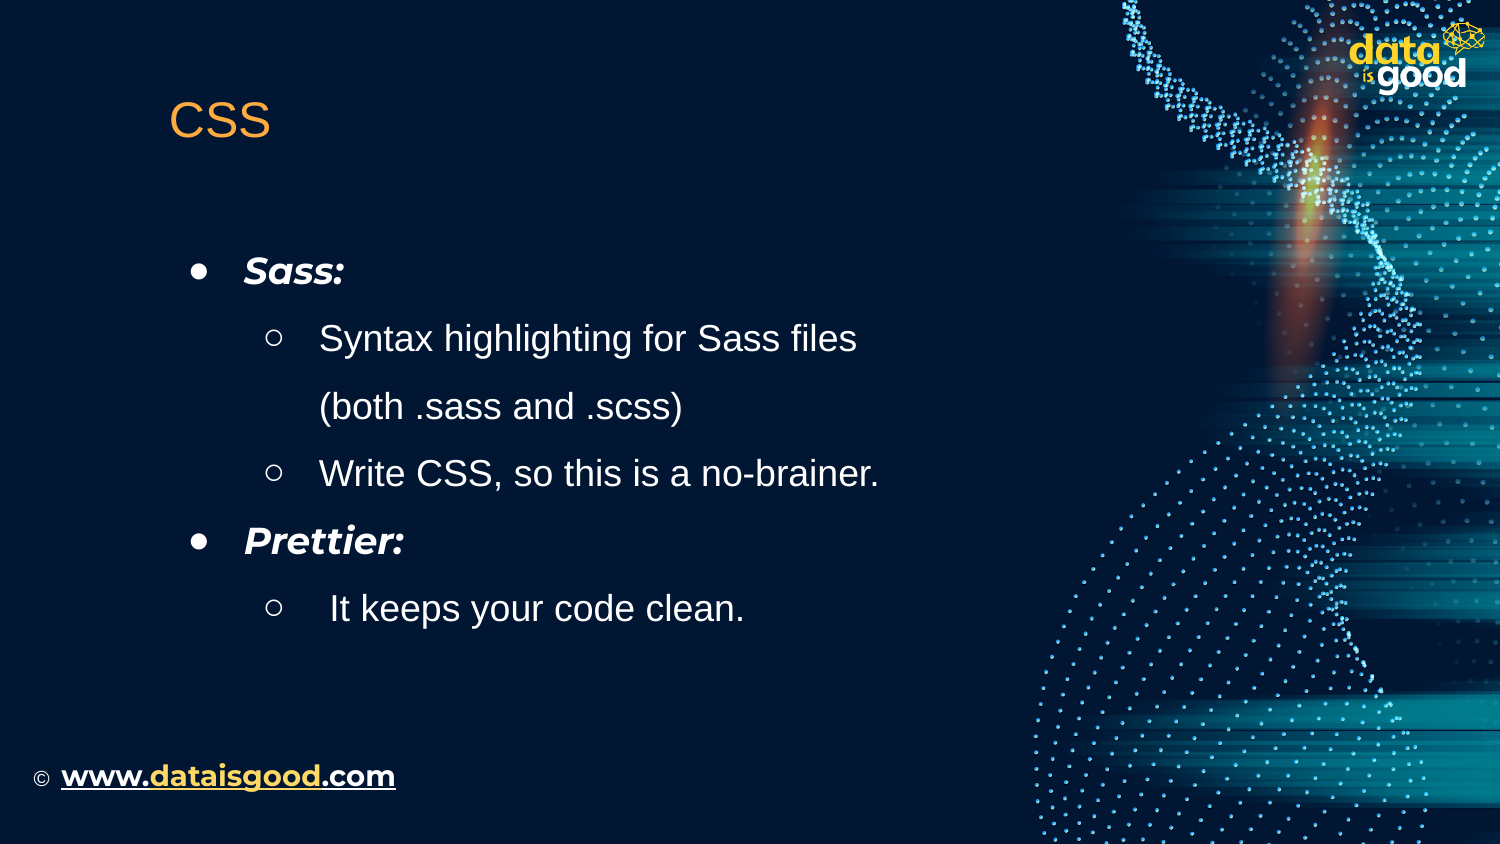

# CSS
Sass:
Syntax highlighting for Sass files (both .sass and .scss)
Write CSS, so this is a no-brainer.
Prettier:
 It keeps your code clean.